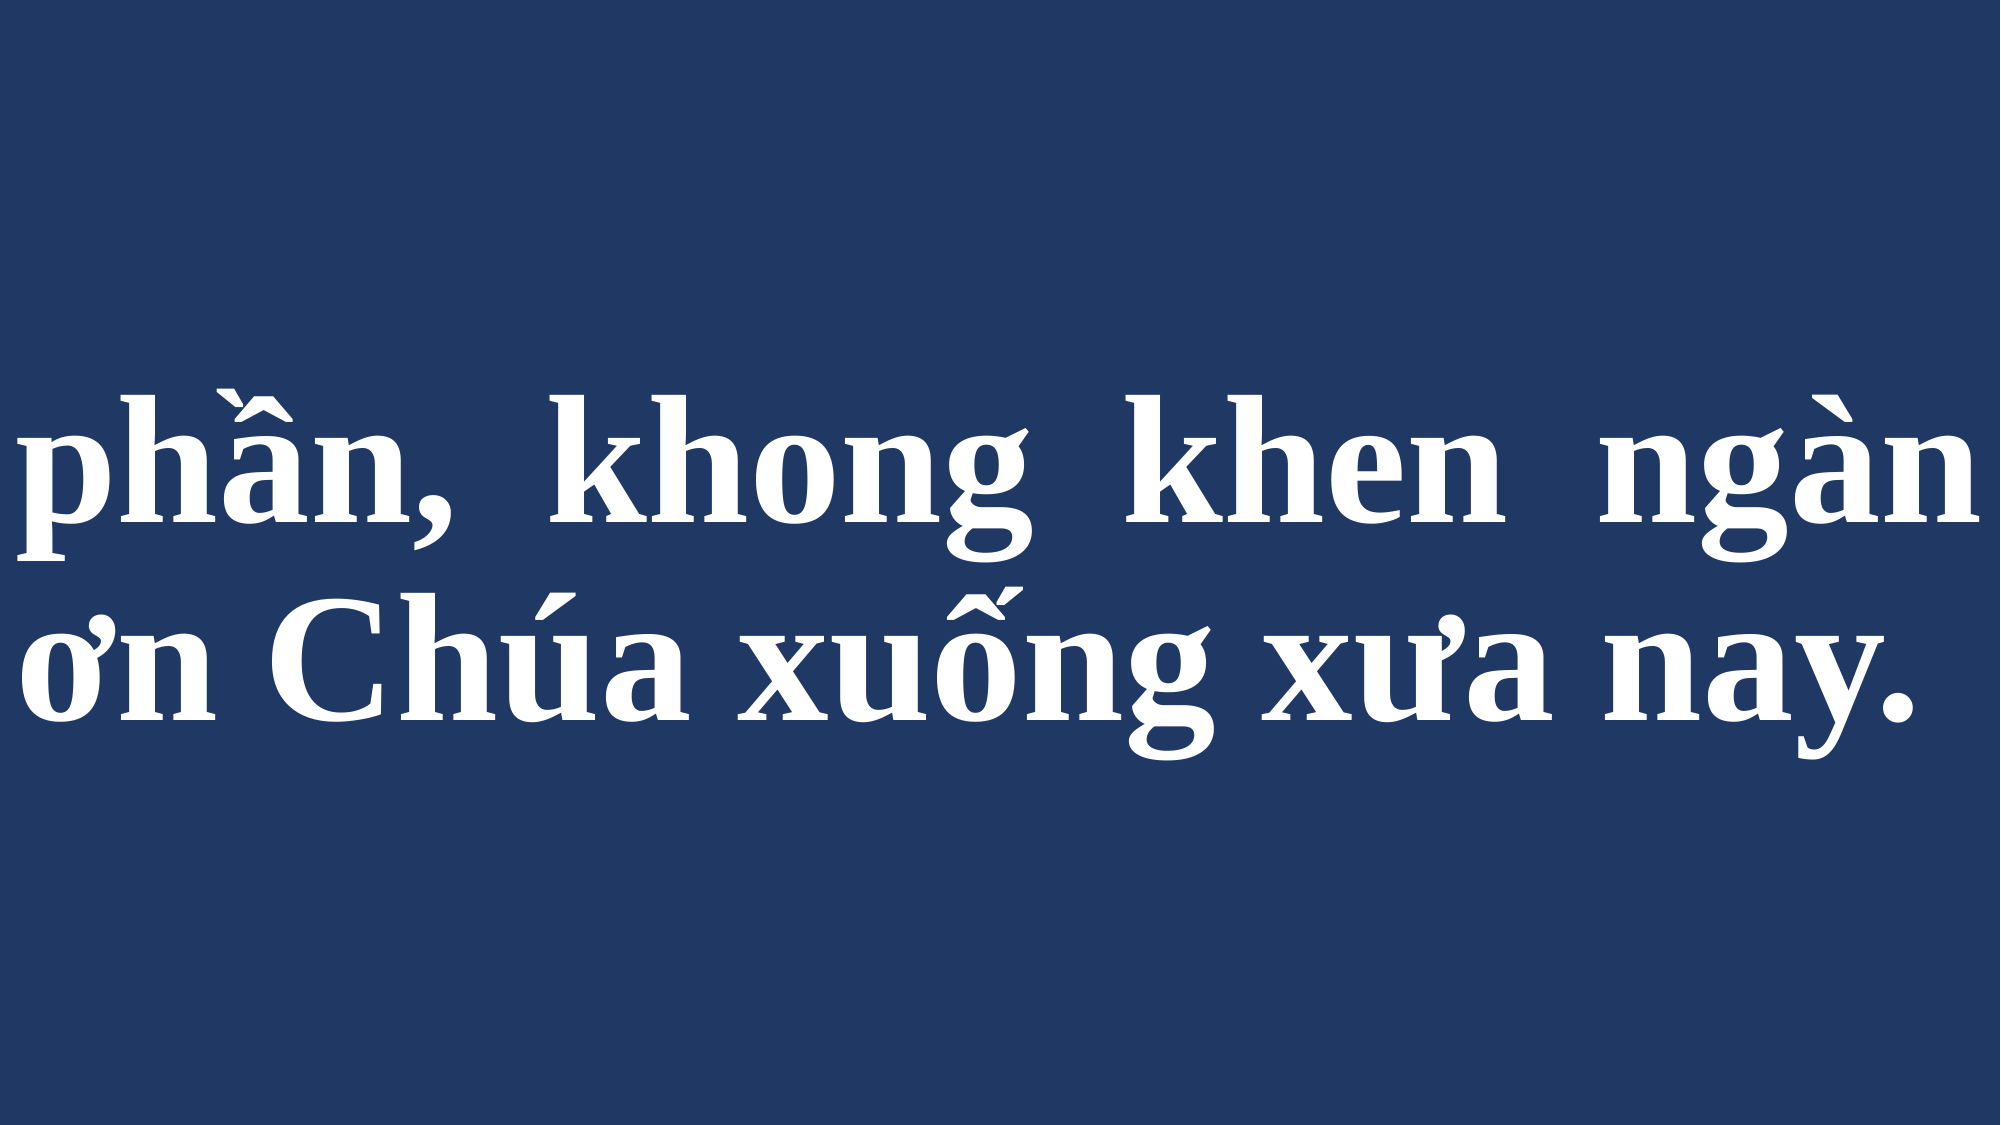

# phần, khong khen ngàn ơn Chúa xuống xưa nay.